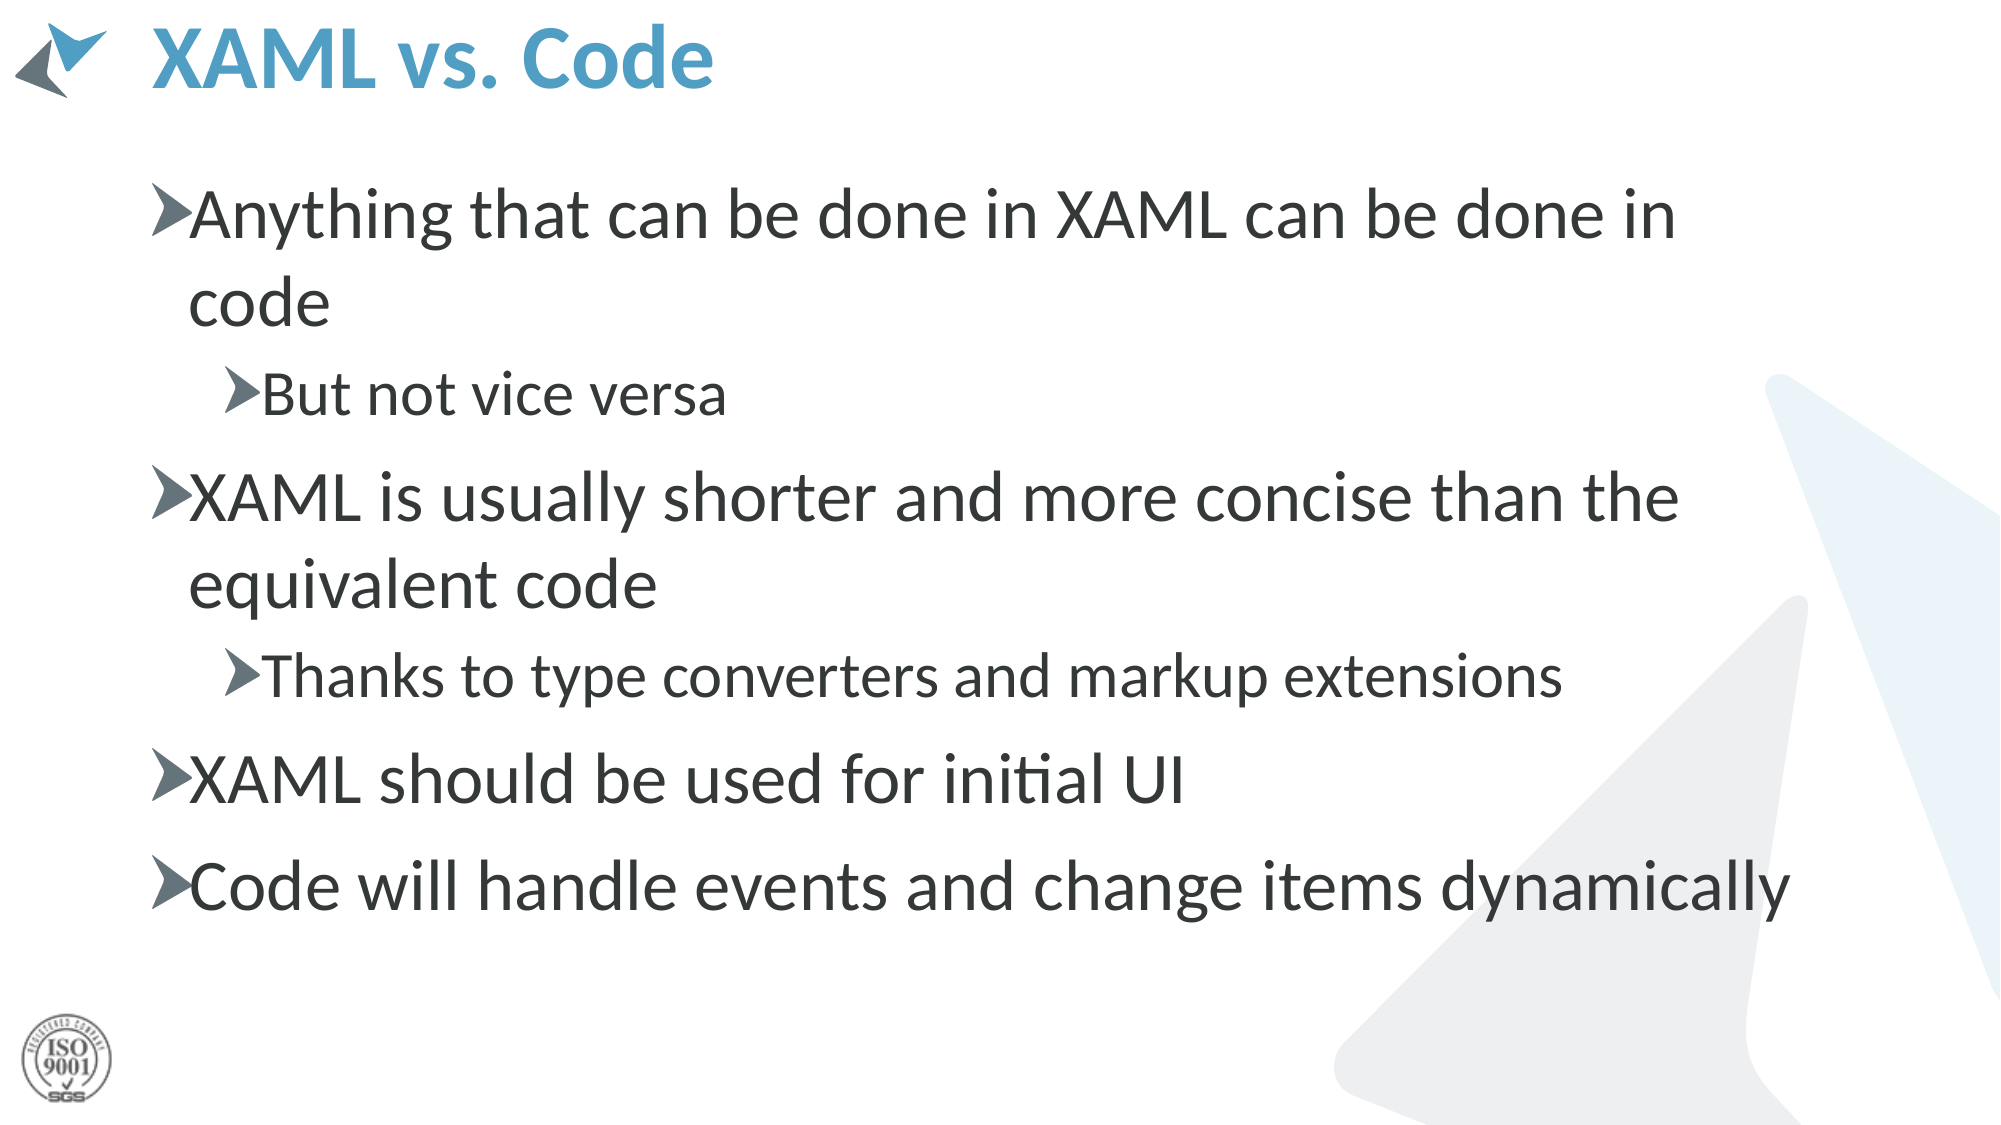

# XAML vs. Code
Anything that can be done in XAML can be done in code
But not vice versa
XAML is usually shorter and more concise than the equivalent code
Thanks to type converters and markup extensions
XAML should be used for initial UI
Code will handle events and change items dynamically